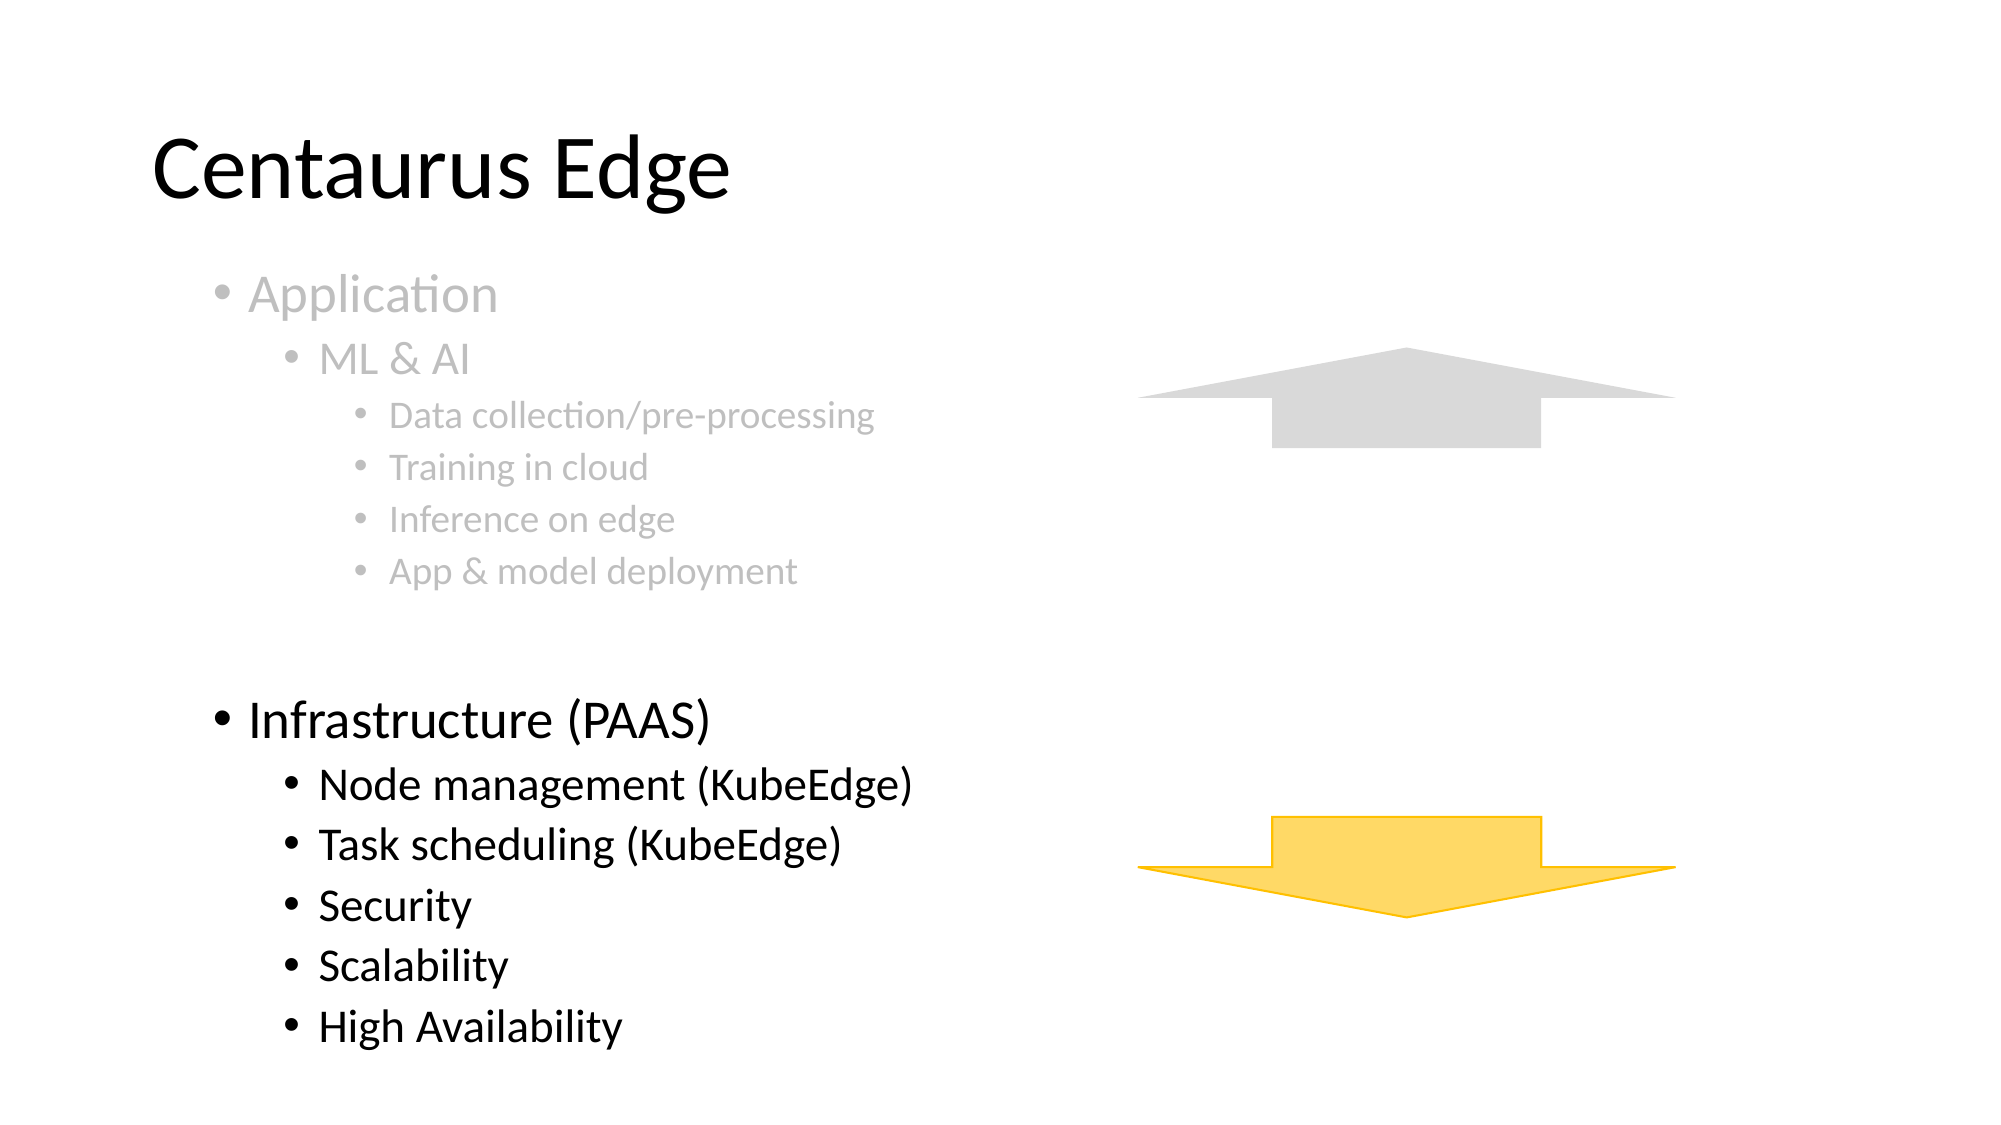

# Centaurus Edge
Application
ML & AI
Data collection/pre-processing
Training in cloud
Inference on edge
App & model deployment

Infrastructure (PAAS)
Node management (KubeEdge)
Task scheduling (KubeEdge)
Security
Scalability
High Availability